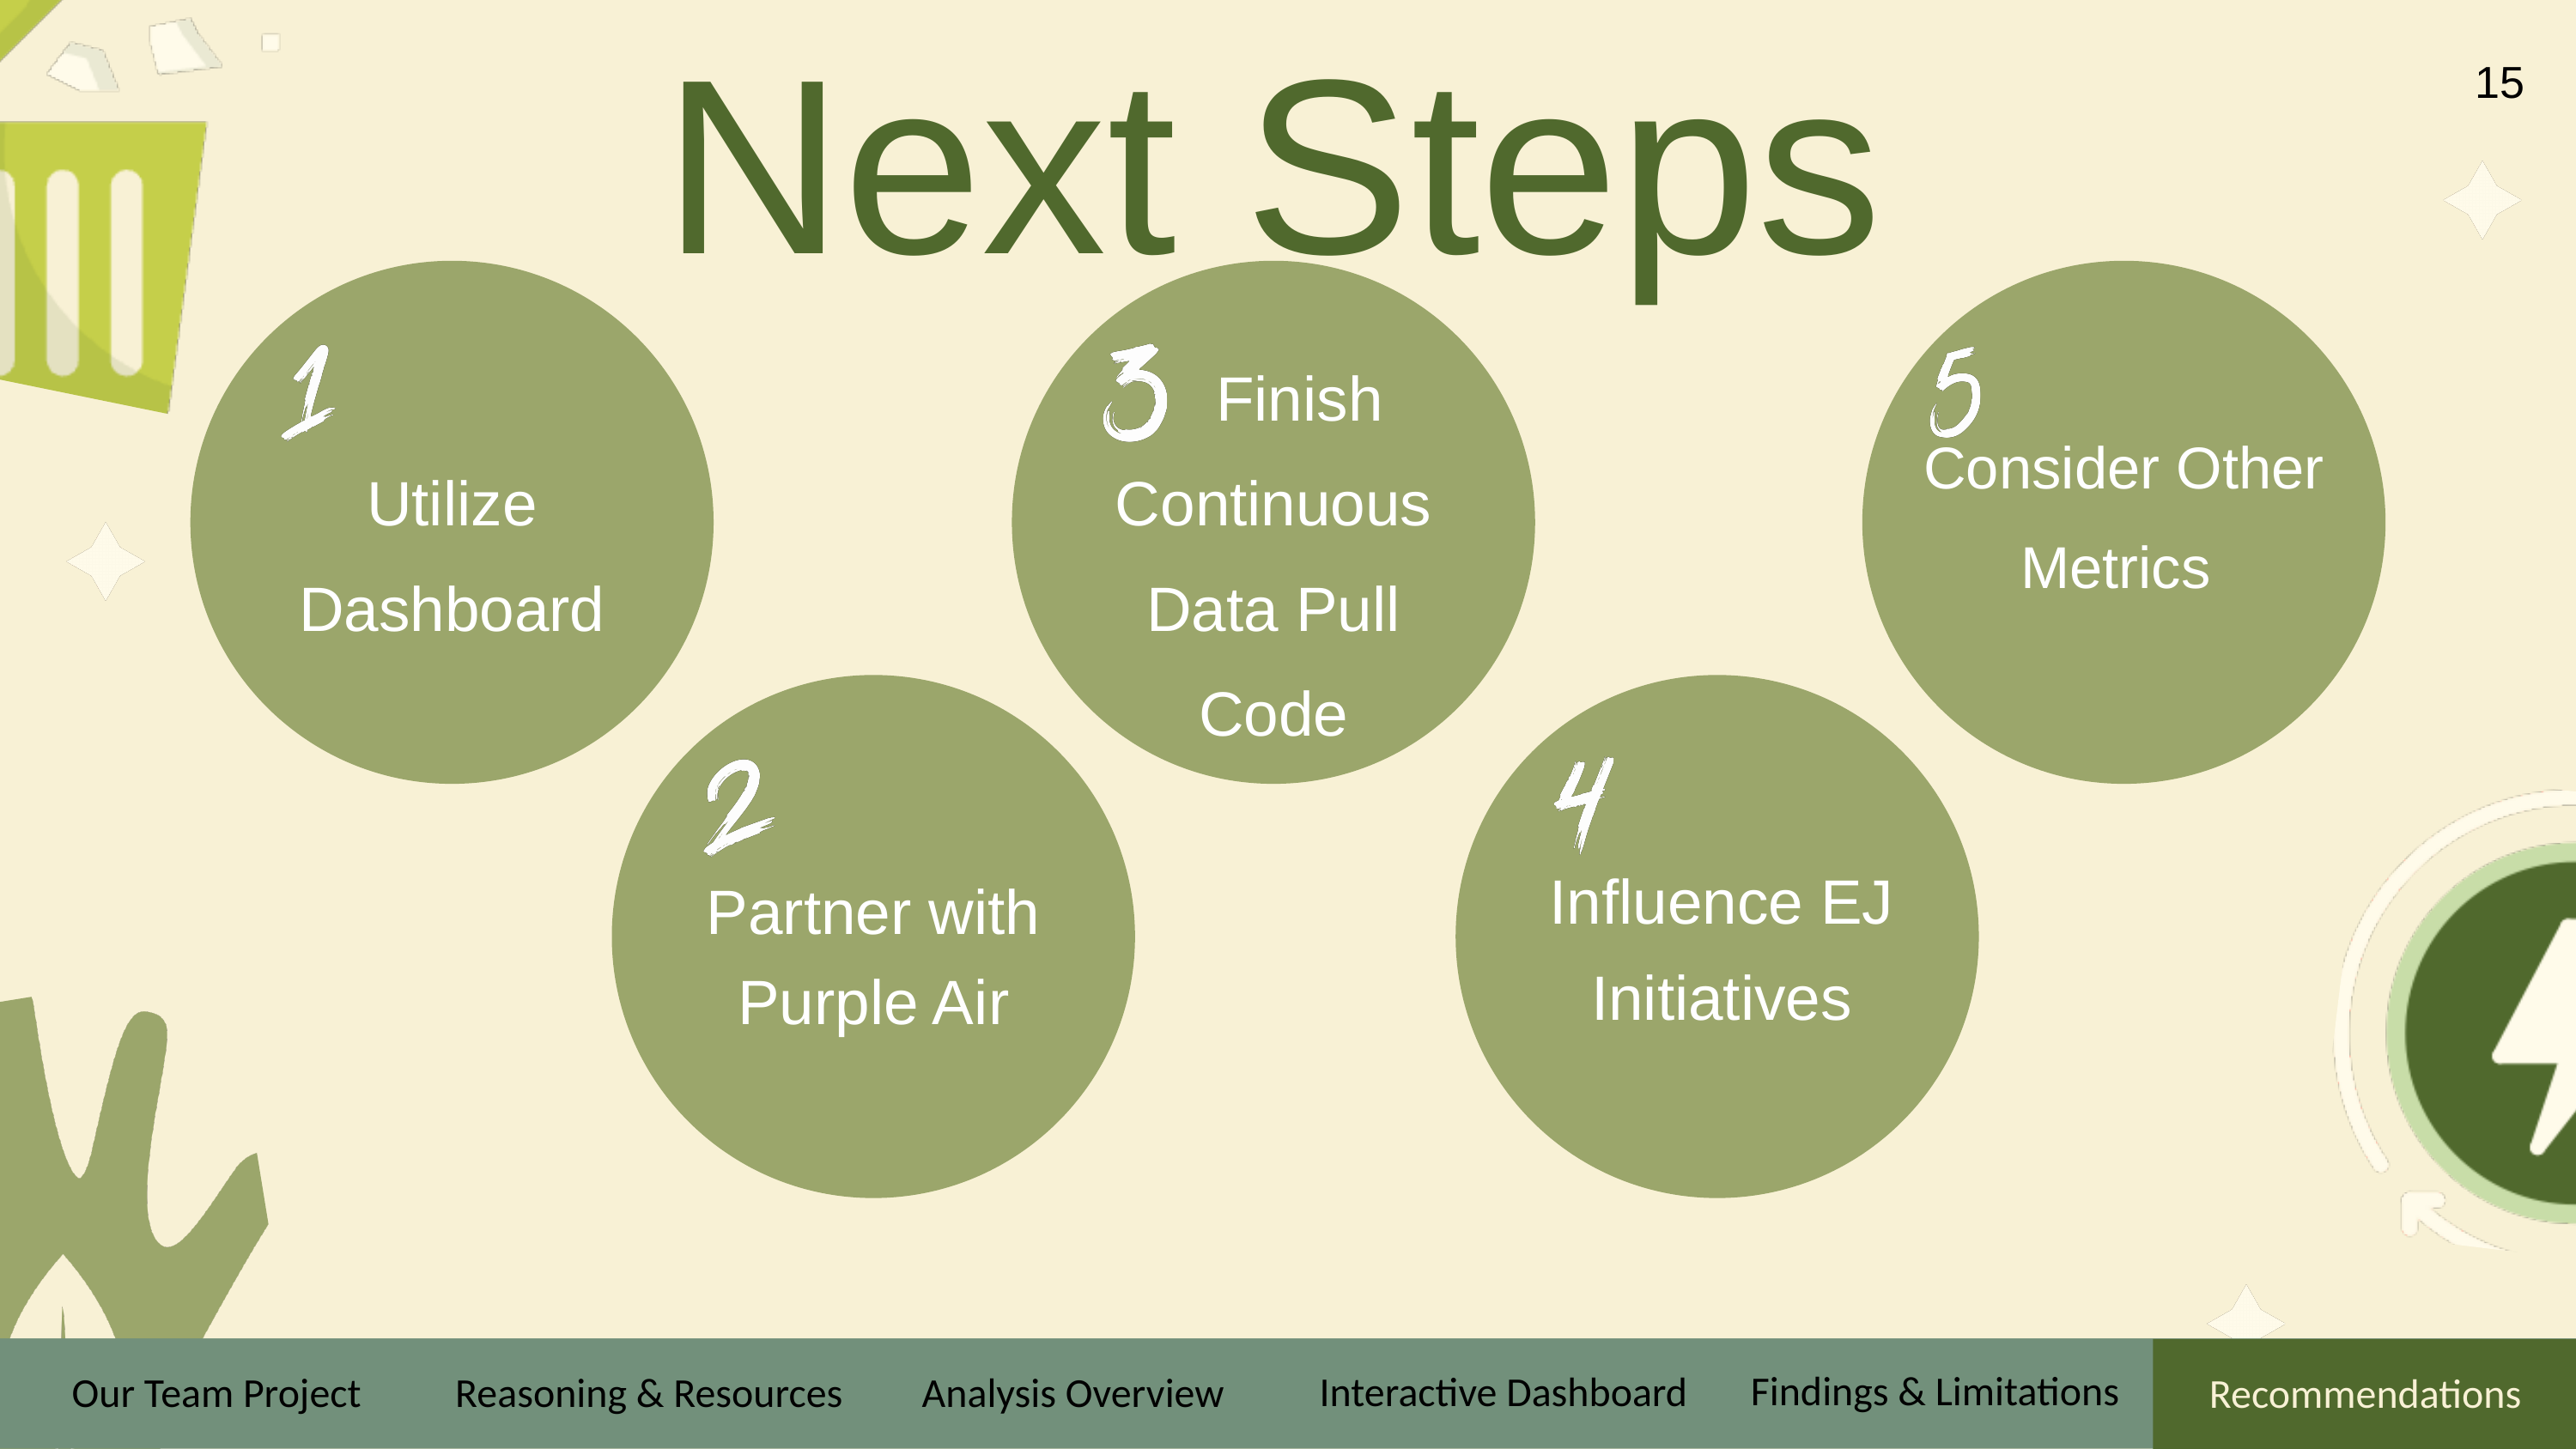

15
Next Steps

Consider Other Metrics

Utilize Dashboard

   Finish Continuous Data Pull Code

Influence EJ Initiatives

Partner with Purple Air

Findings & Limitations

Interactive Dashboard

Reasoning & Resources

Analysis Overview

Our Team Project

Recommendations